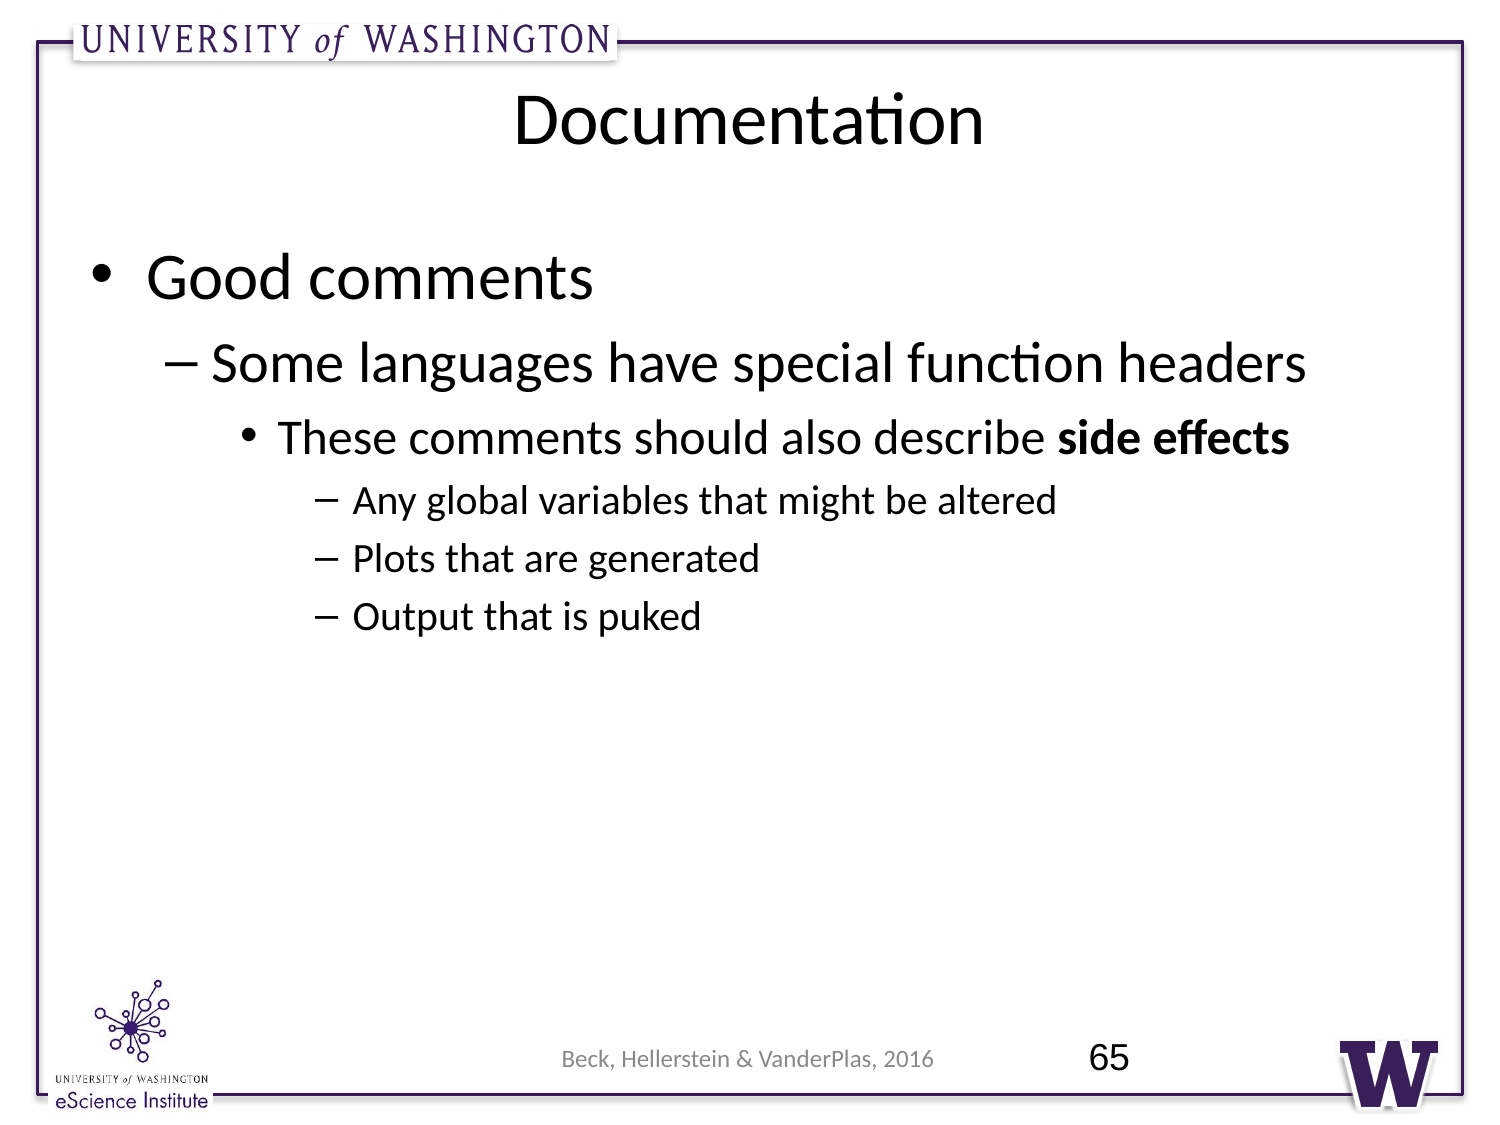

# Documentation
Good comments
Some languages have special function headers
These comments should also describe side effects
Any global variables that might be altered
Plots that are generated
Output that is puked
65
Beck, Hellerstein & VanderPlas, 2016